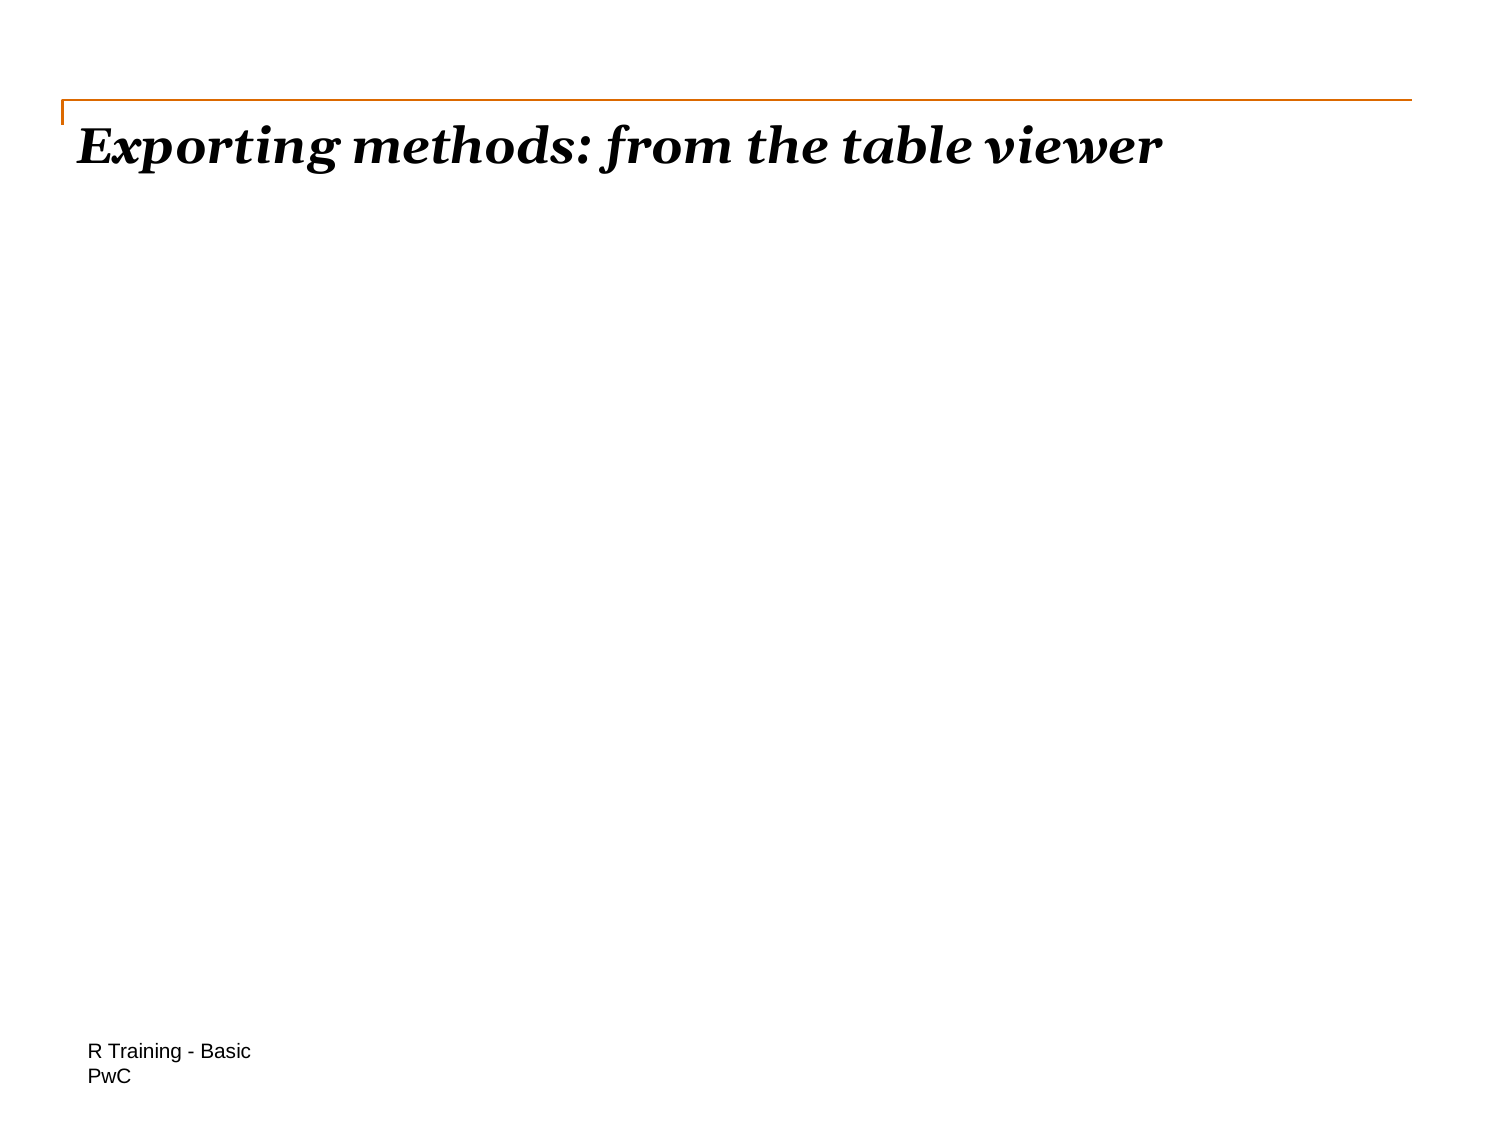

# Exporting methods: from the table viewer
R Training - Basic